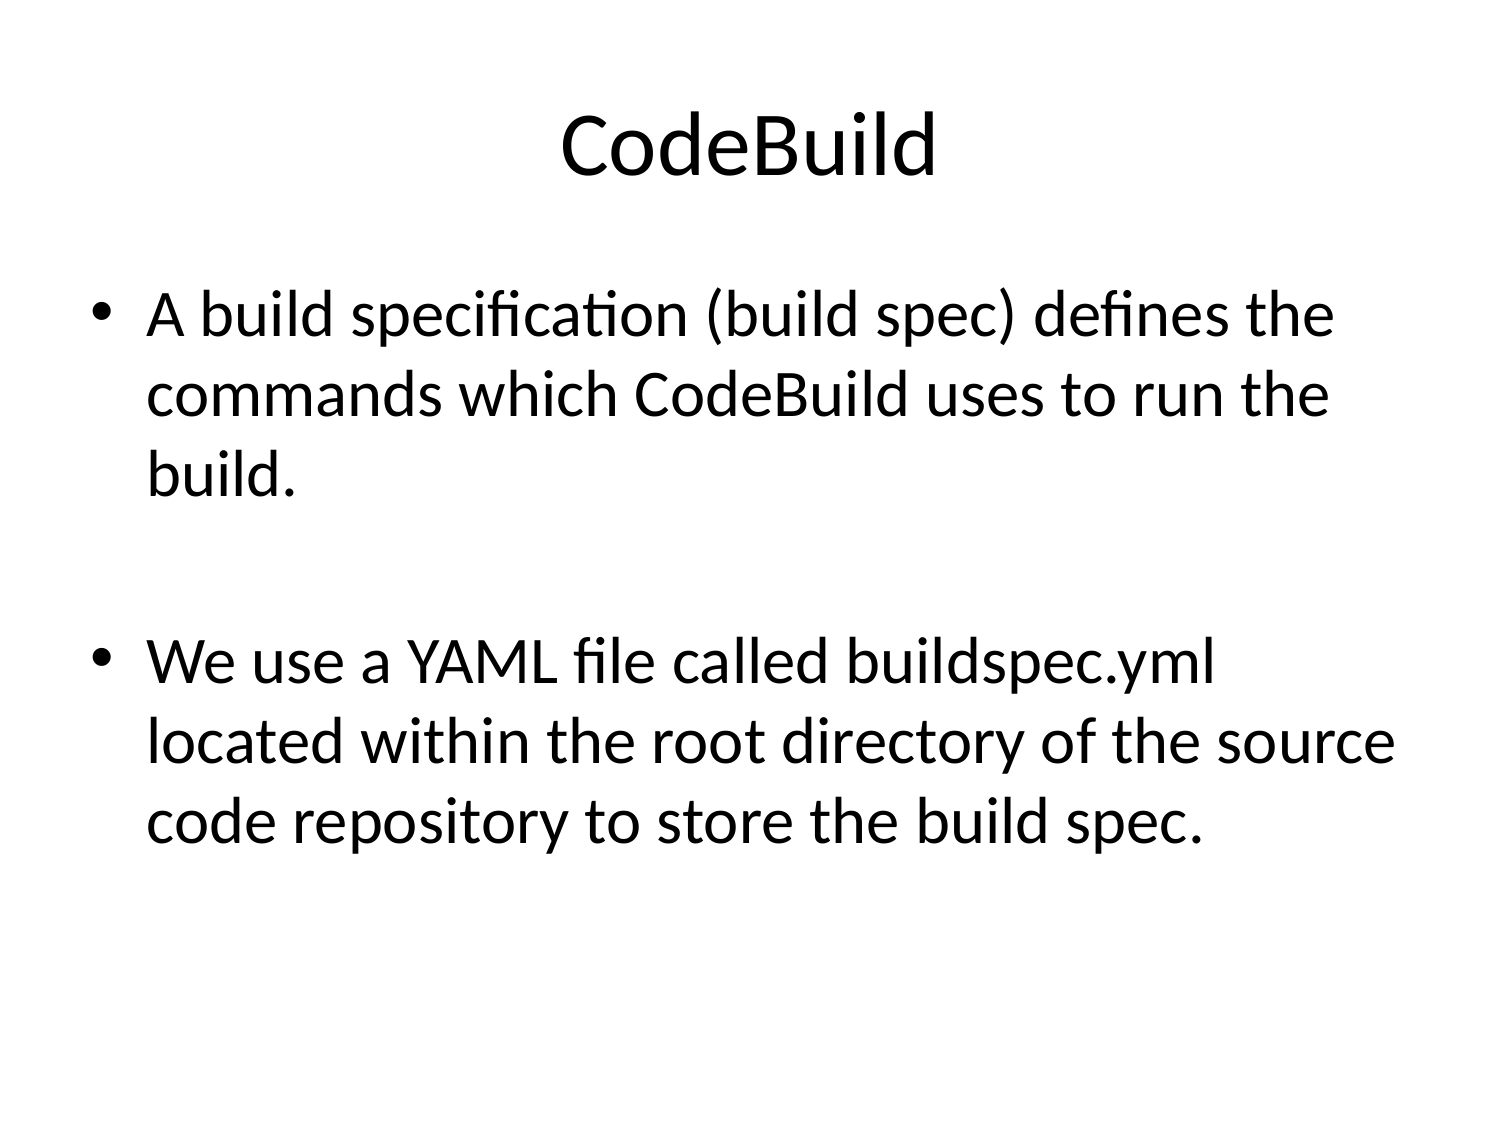

# CodeBuild
A build specification (build spec) defines the commands which CodeBuild uses to run the build.

We use a YAML file called buildspec.yml located within the root directory of the source code repository to store the build spec.